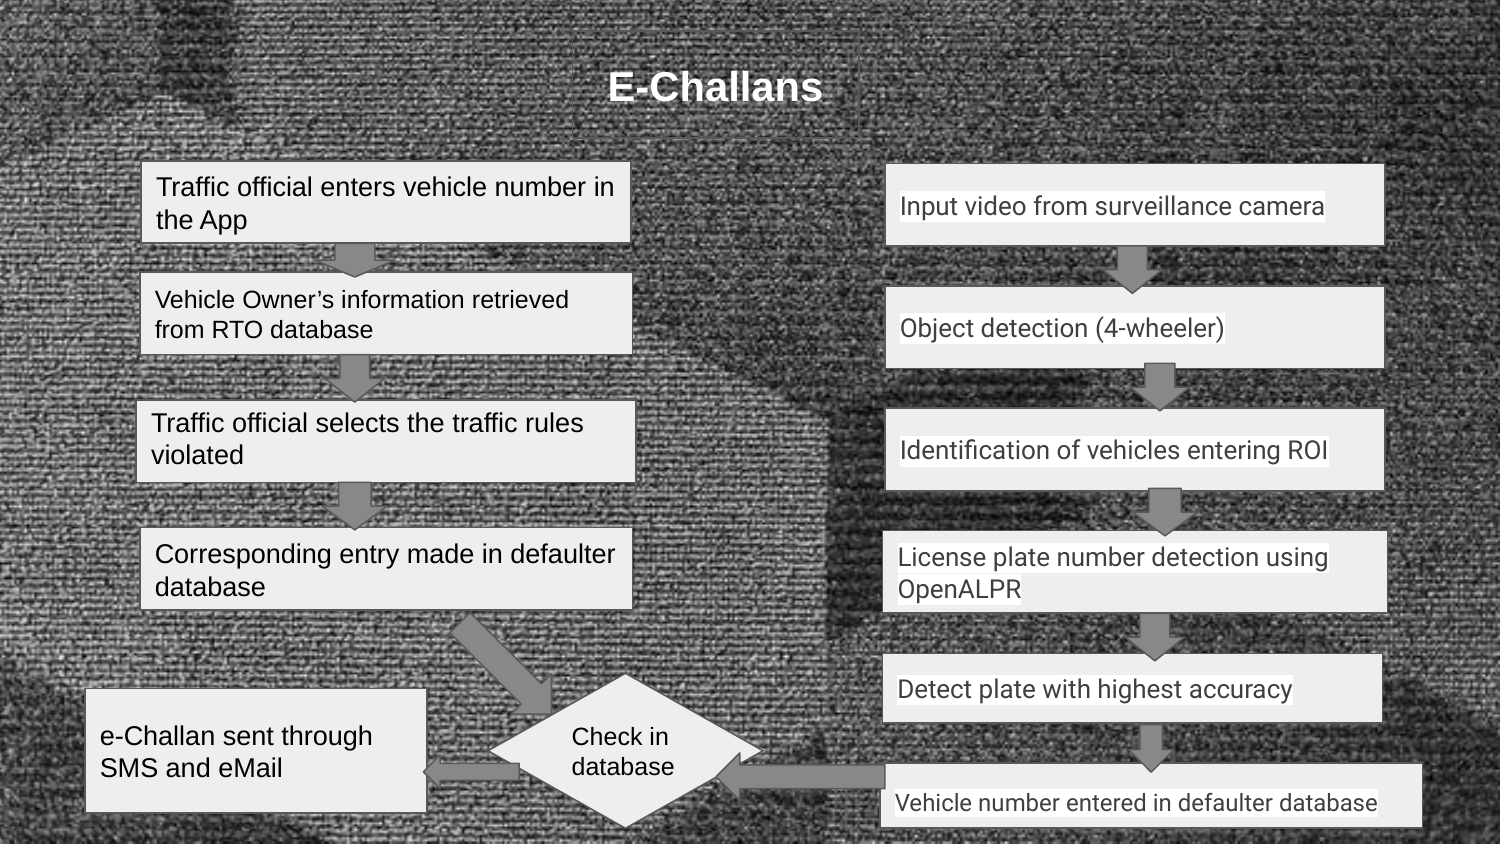

E-Challans
Traffic official enters vehicle number in the App
Input video from surveillance camera

Vehicle Owner’s information retrieved from RTO database
Object detection (4-wheeler)

Traffic official selects the traffic rules violated

Identification of vehicles entering ROI

Corresponding entry made in defaulter database
License plate number detection using OpenALPR

Detect plate with highest accuracy
Check in database
e-Challan sent through SMS and eMail

Vehicle number entered in defaulter database